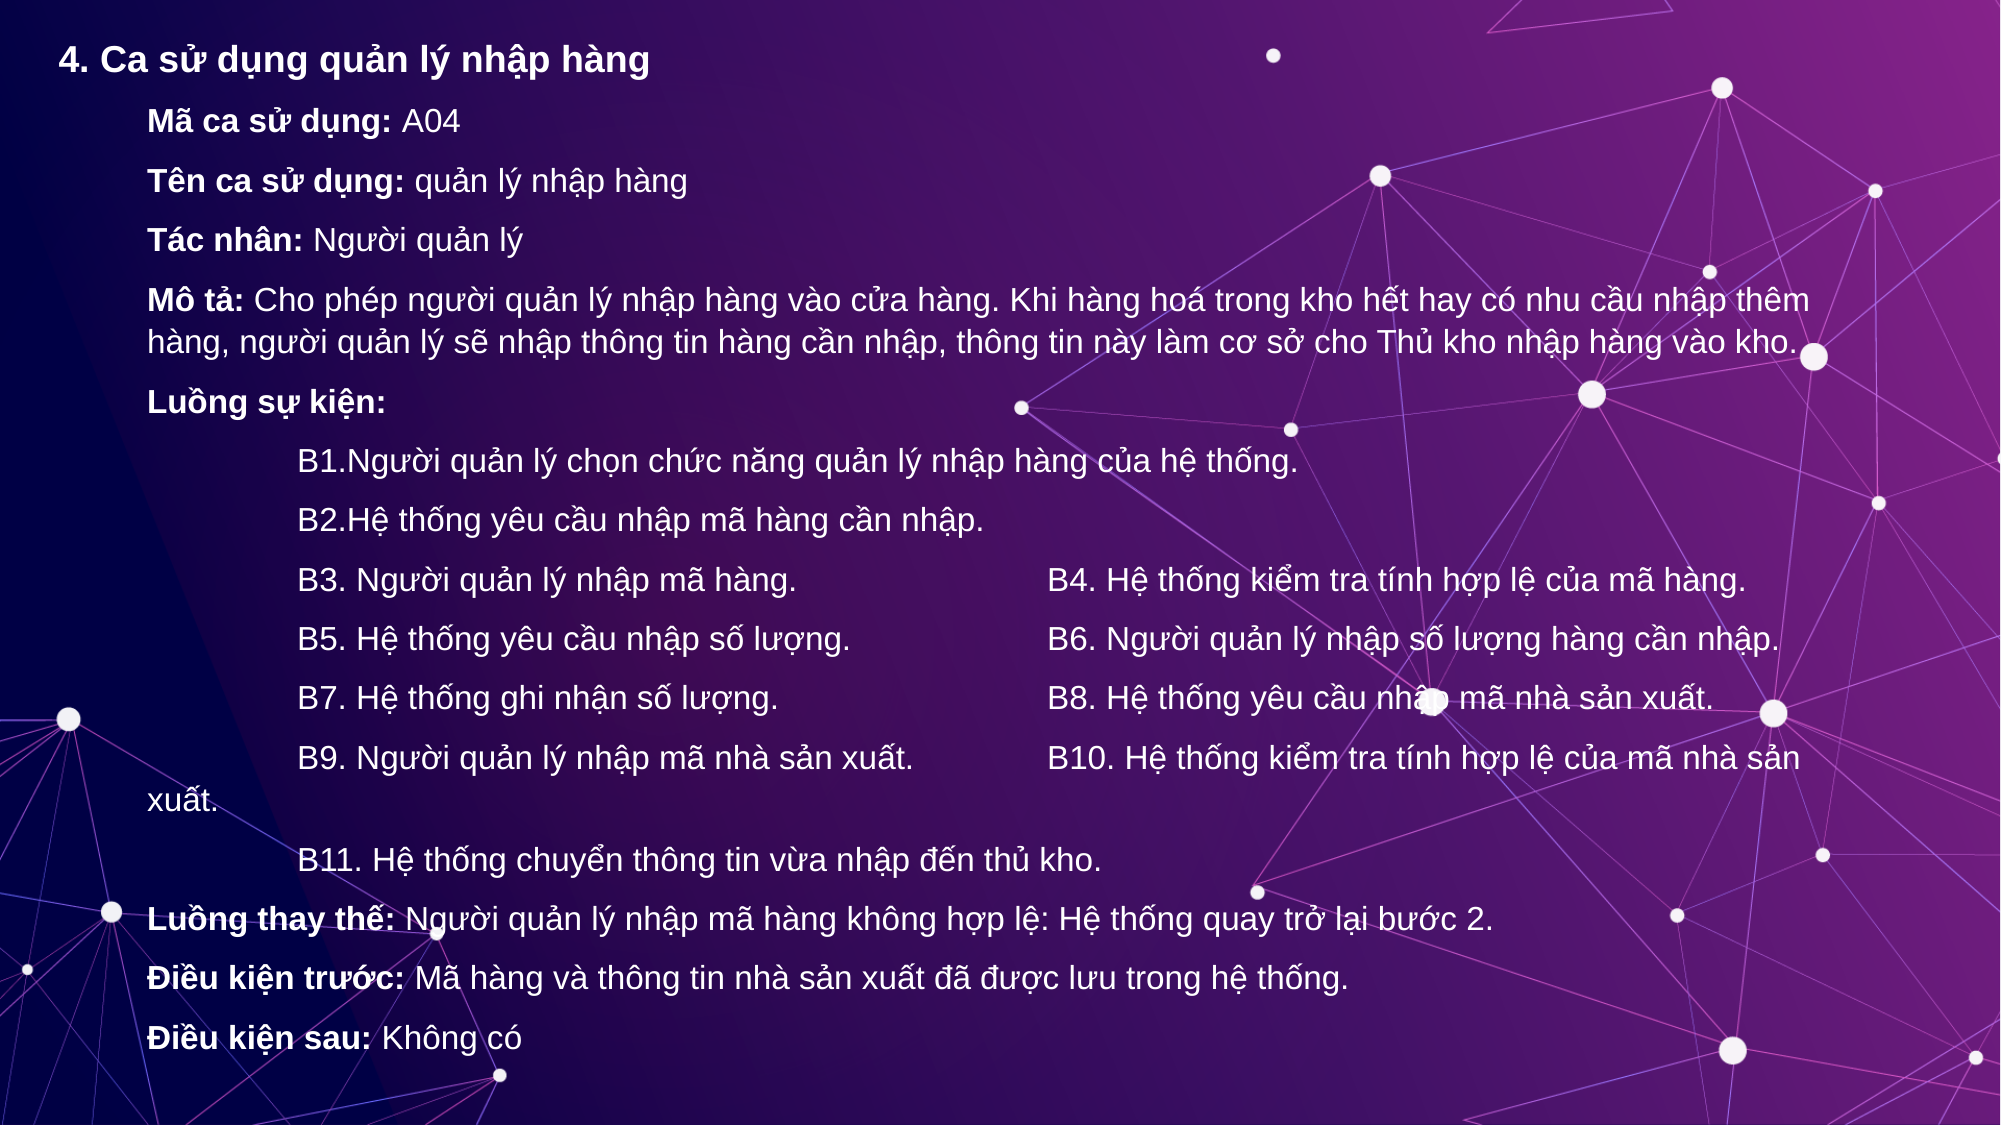

4. Ca sử dụng quản lý nhập hàng
Mã ca sử dụng: A04
Tên ca sử dụng: quản lý nhập hàng
Tác nhân: Người quản lý
Mô tả: Cho phép người quản lý nhập hàng vào cửa hàng. Khi hàng hoá trong kho hết hay có nhu cầu nhập thêm hàng, người quản lý sẽ nhập thông tin hàng cần nhập, thông tin này làm cơ sở cho Thủ kho nhập hàng vào kho.
Luồng sự kiện:
	B1.Người quản lý chọn chức năng quản lý nhập hàng của hệ thống.
	B2.Hệ thống yêu cầu nhập mã hàng cần nhập.
	B3. Người quản lý nhập mã hàng. 		B4. Hệ thống kiểm tra tính hợp lệ của mã hàng.
	B5. Hệ thống yêu cầu nhập số lượng. 		B6. Người quản lý nhập số lượng hàng cần nhập.
	B7. Hệ thống ghi nhận số lượng. 		B8. Hệ thống yêu cầu nhập mã nhà sản xuất.
	B9. Người quản lý nhập mã nhà sản xuất. 	B10. Hệ thống kiểm tra tính hợp lệ của mã nhà sản xuất.
	B11. Hệ thống chuyển thông tin vừa nhập đến thủ kho.
Luồng thay thế: Người quản lý nhập mã hàng không hợp lệ: Hệ thống quay trở lại bước 2.
Điều kiện trước: Mã hàng và thông tin nhà sản xuất đã được lưu trong hệ thống.
Điều kiện sau: Không có